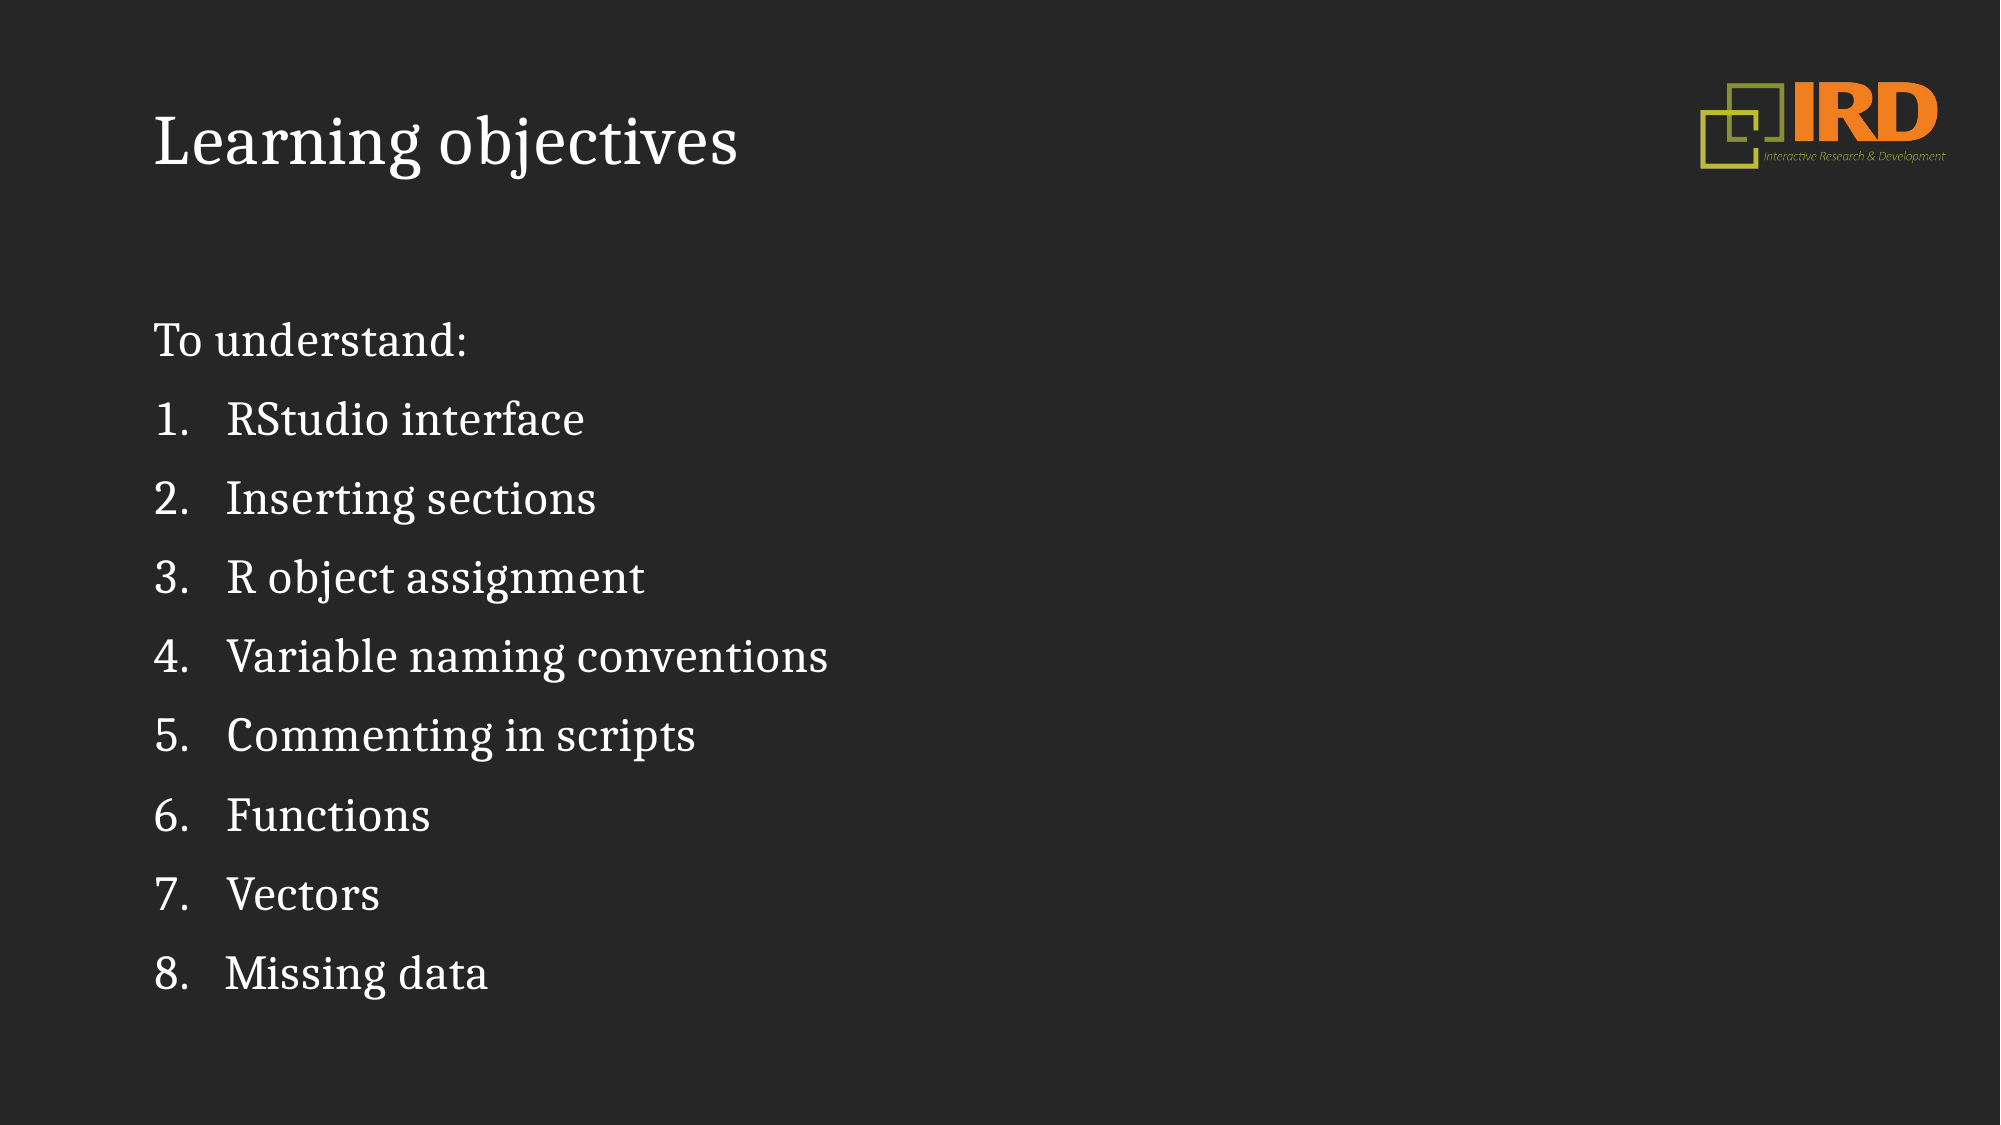

# Learning objectives
To understand:
RStudio interface
Inserting sections
R object assignment
Variable naming conventions
Commenting in scripts
Functions
Vectors
Missing data